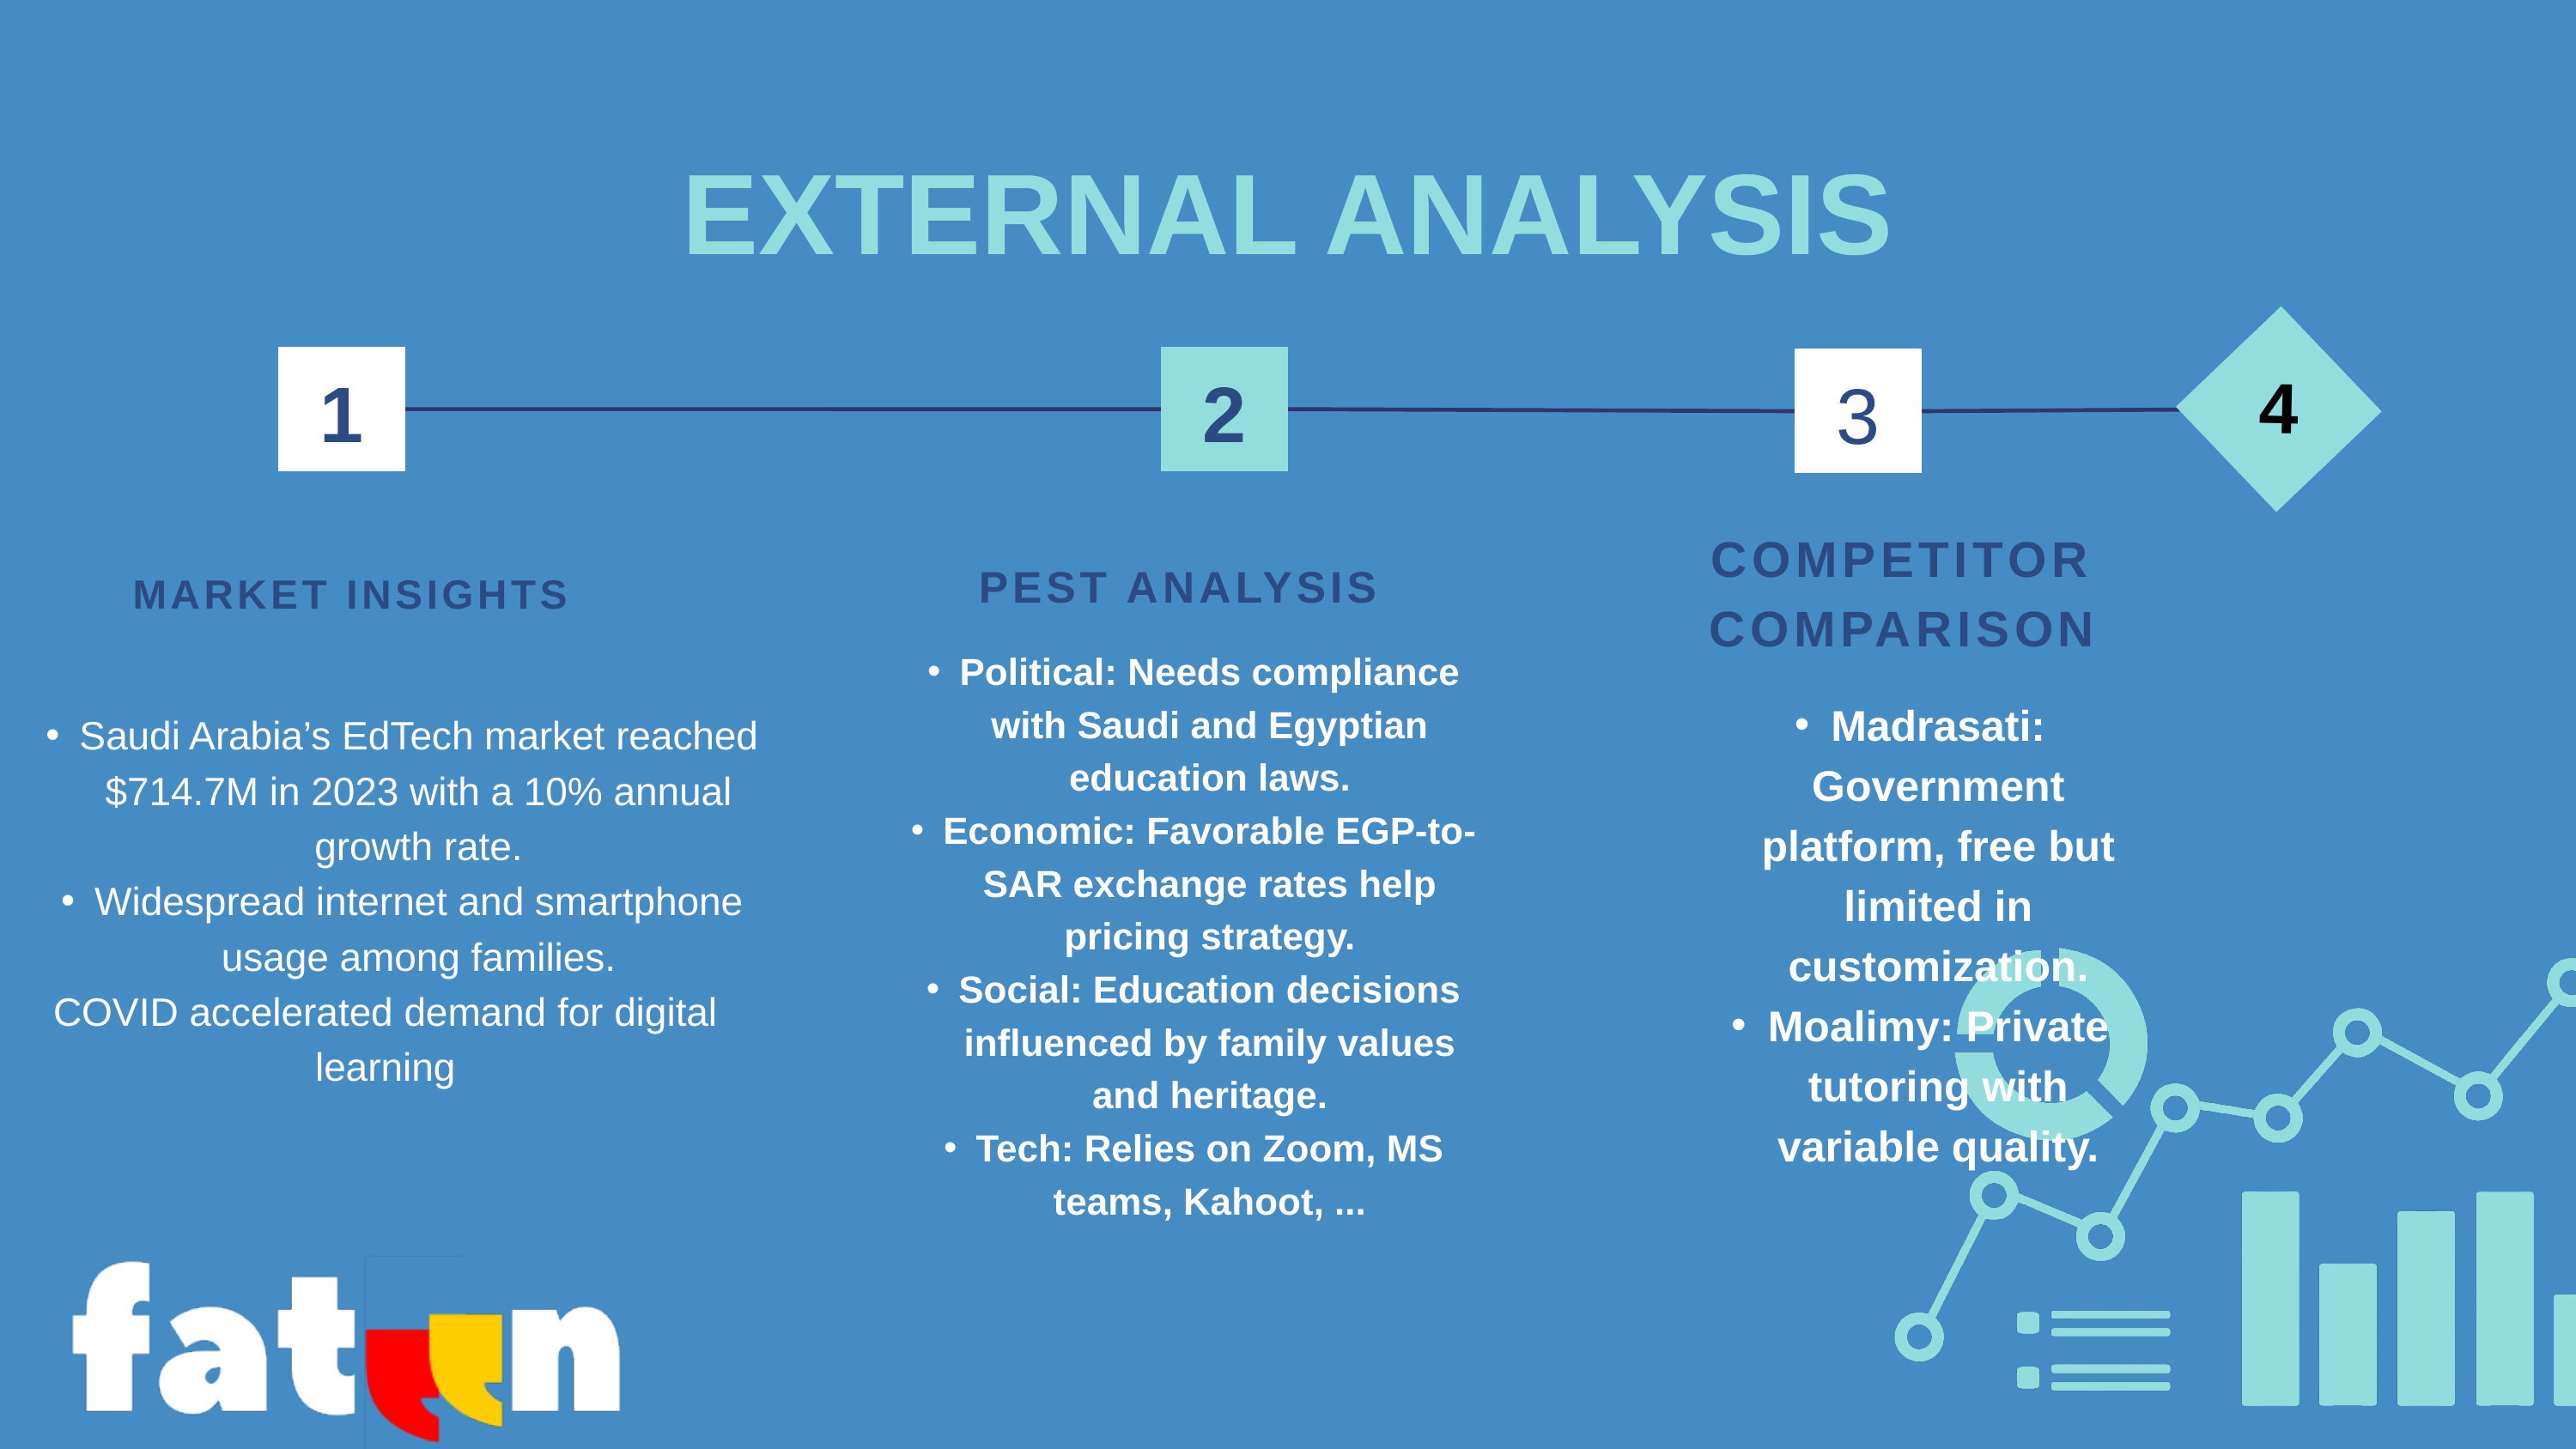

EXTERNAL ANALYSIS

4

1

2

3

COMPETITOR COMPARISON
Madrasati: Government platform, free but limited in customization.
Moalimy: Private tutoring with variable quality.

PEST ANALYSIS
Political: Needs compliance with Saudi and Egyptian education laws.
Economic: Favorable EGP-to-SAR exchange rates help pricing strategy.
Social: Education decisions influenced by family values and heritage.
Tech: Relies on Zoom, MS teams, Kahoot, ...

MARKET INSIGHTS
Saudi Arabia’s EdTech market reached $714.7M in 2023 with a 10% annual growth rate.
Widespread internet and smartphone usage among families.
COVID accelerated demand for digital learning